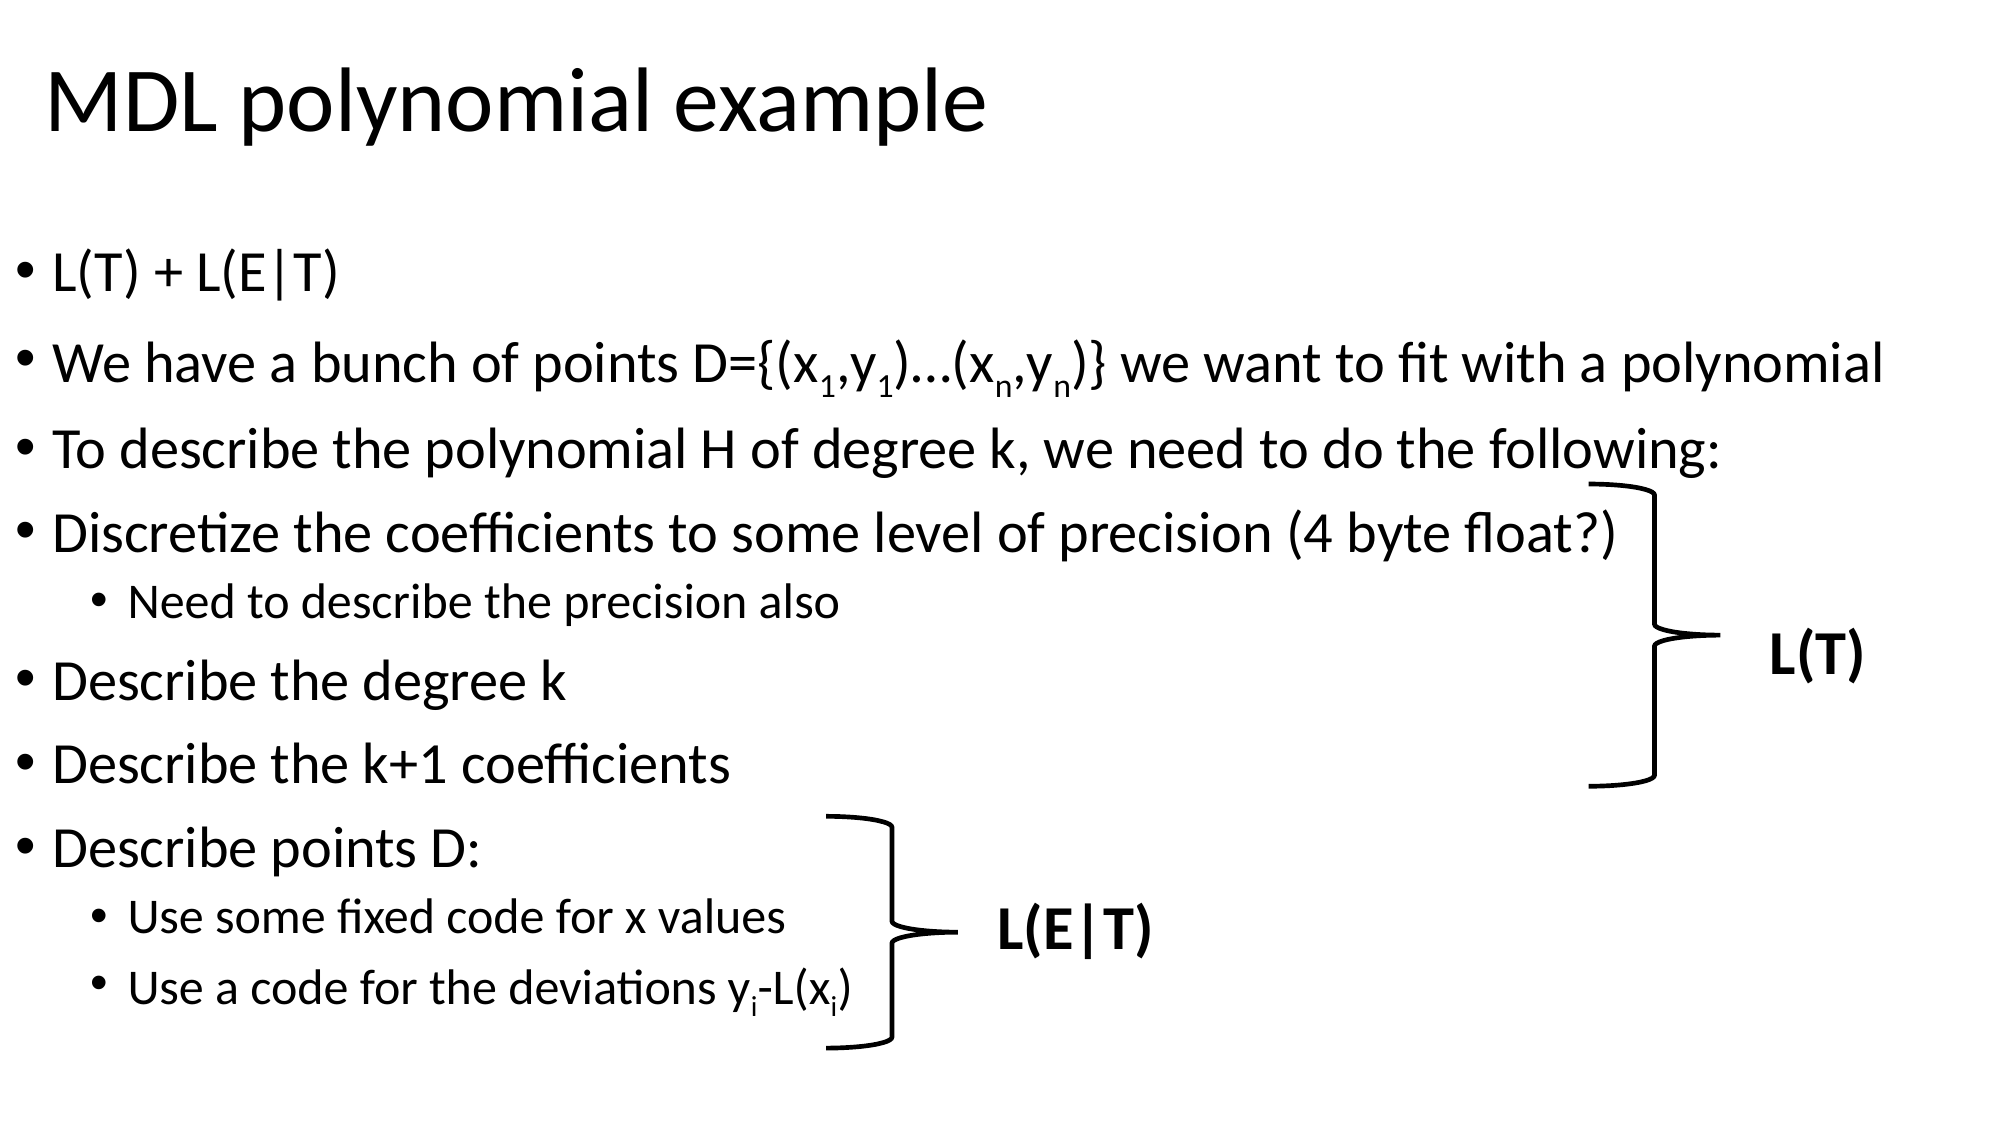

# MDL polynomial example
L(T) + L(E|T)
We have a bunch of points D={(x1,y1)…(xn,yn)} we want to fit with a polynomial
To describe the polynomial H of degree k, we need to do the following:
Discretize the coefficients to some level of precision (4 byte float?)
Need to describe the precision also
Describe the degree k
Describe the k+1 coefficients
Describe points D:
Use some fixed code for x values
Use a code for the deviations yi-L(xi)

L(T)

L(E|T)